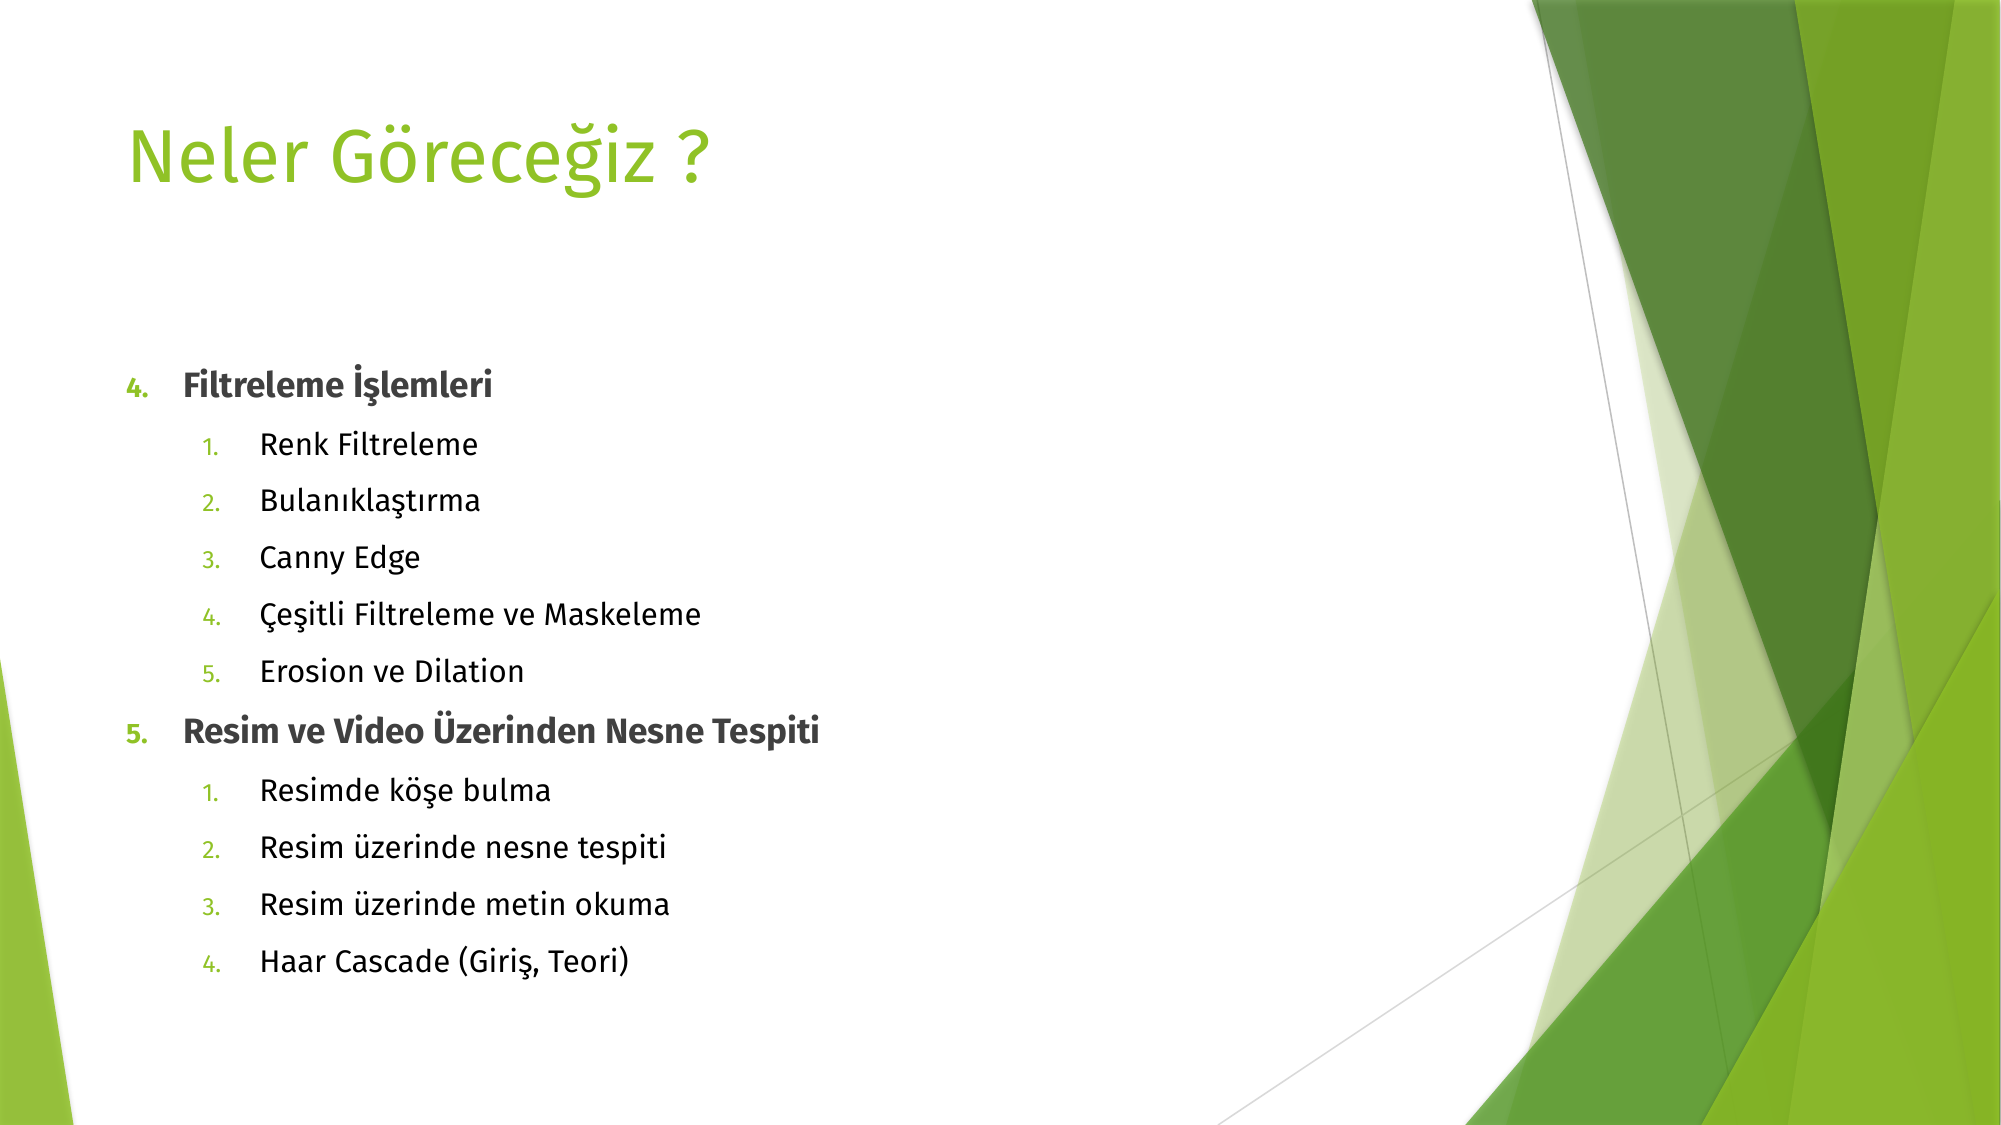

# Neler Göreceğiz ?
Filtreleme İşlemleri
Renk Filtreleme
Bulanıklaştırma
Canny Edge
Çeşitli Filtreleme ve Maskeleme
Erosion ve Dilation
Resim ve Video Üzerinden Nesne Tespiti
Resimde köşe bulma
Resim üzerinde nesne tespiti
Resim üzerinde metin okuma
Haar Cascade (Giriş, Teori)